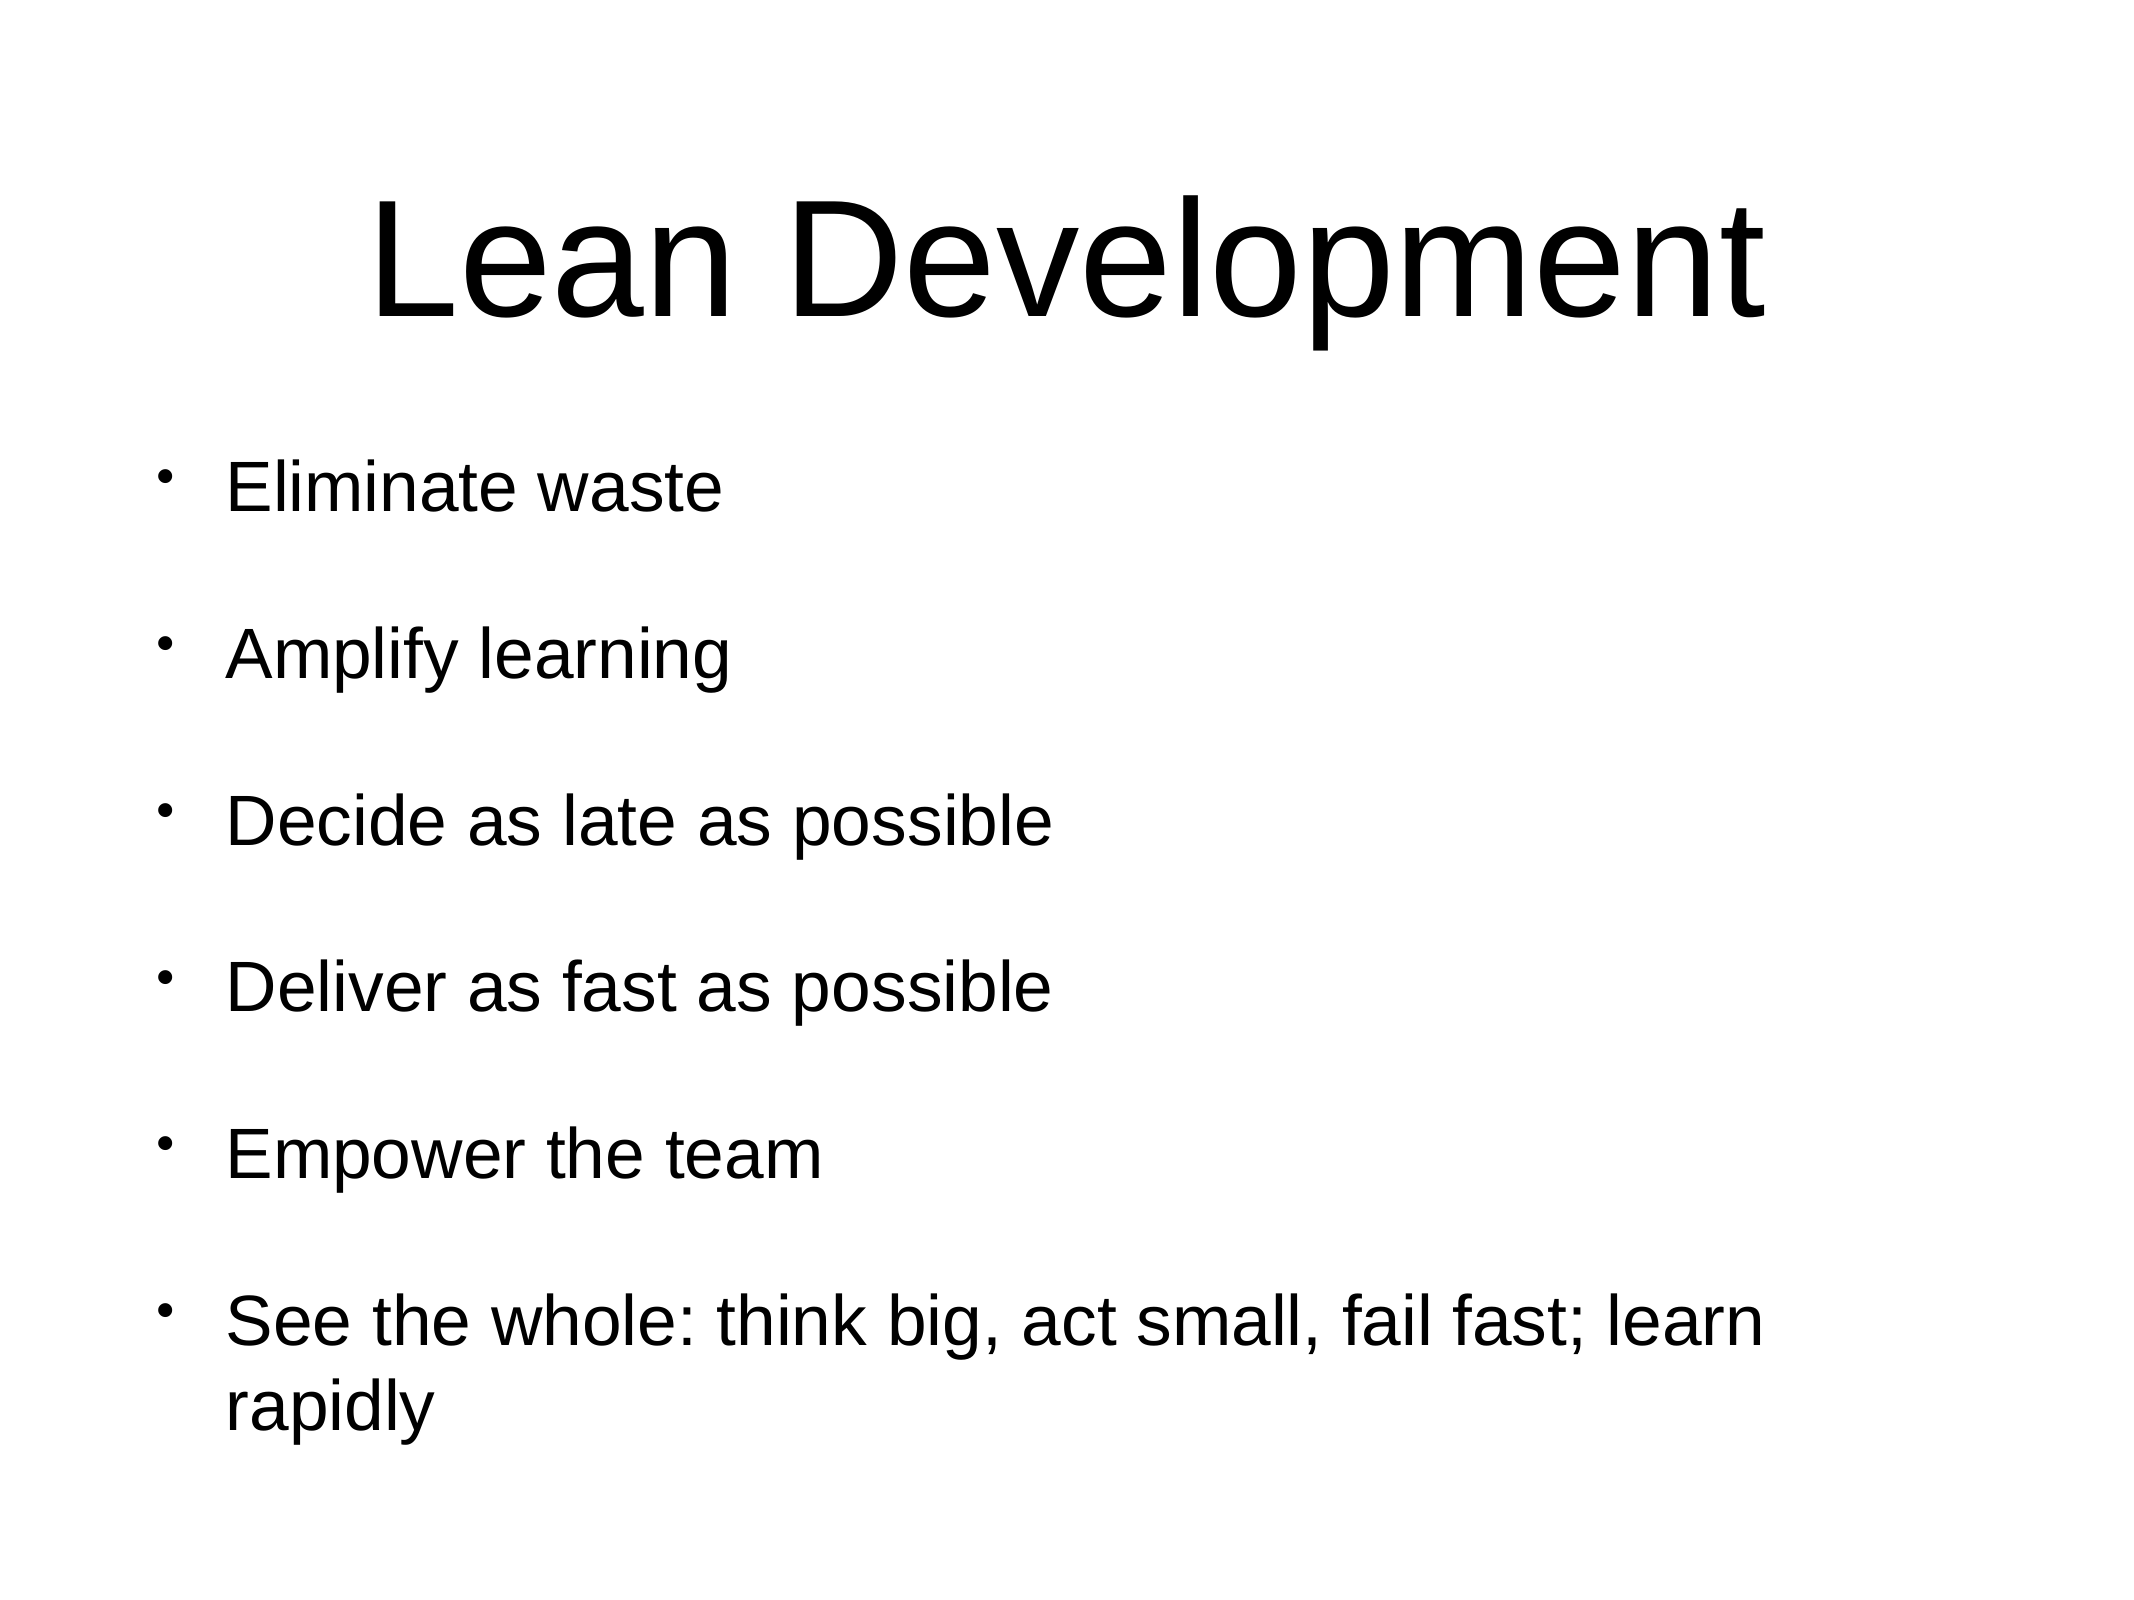

# Lean Development
Eliminate waste
Amplify learning
Decide as late as possible
Deliver as fast as possible
Empower the team
See the whole: think big, act small, fail fast; learn rapidly